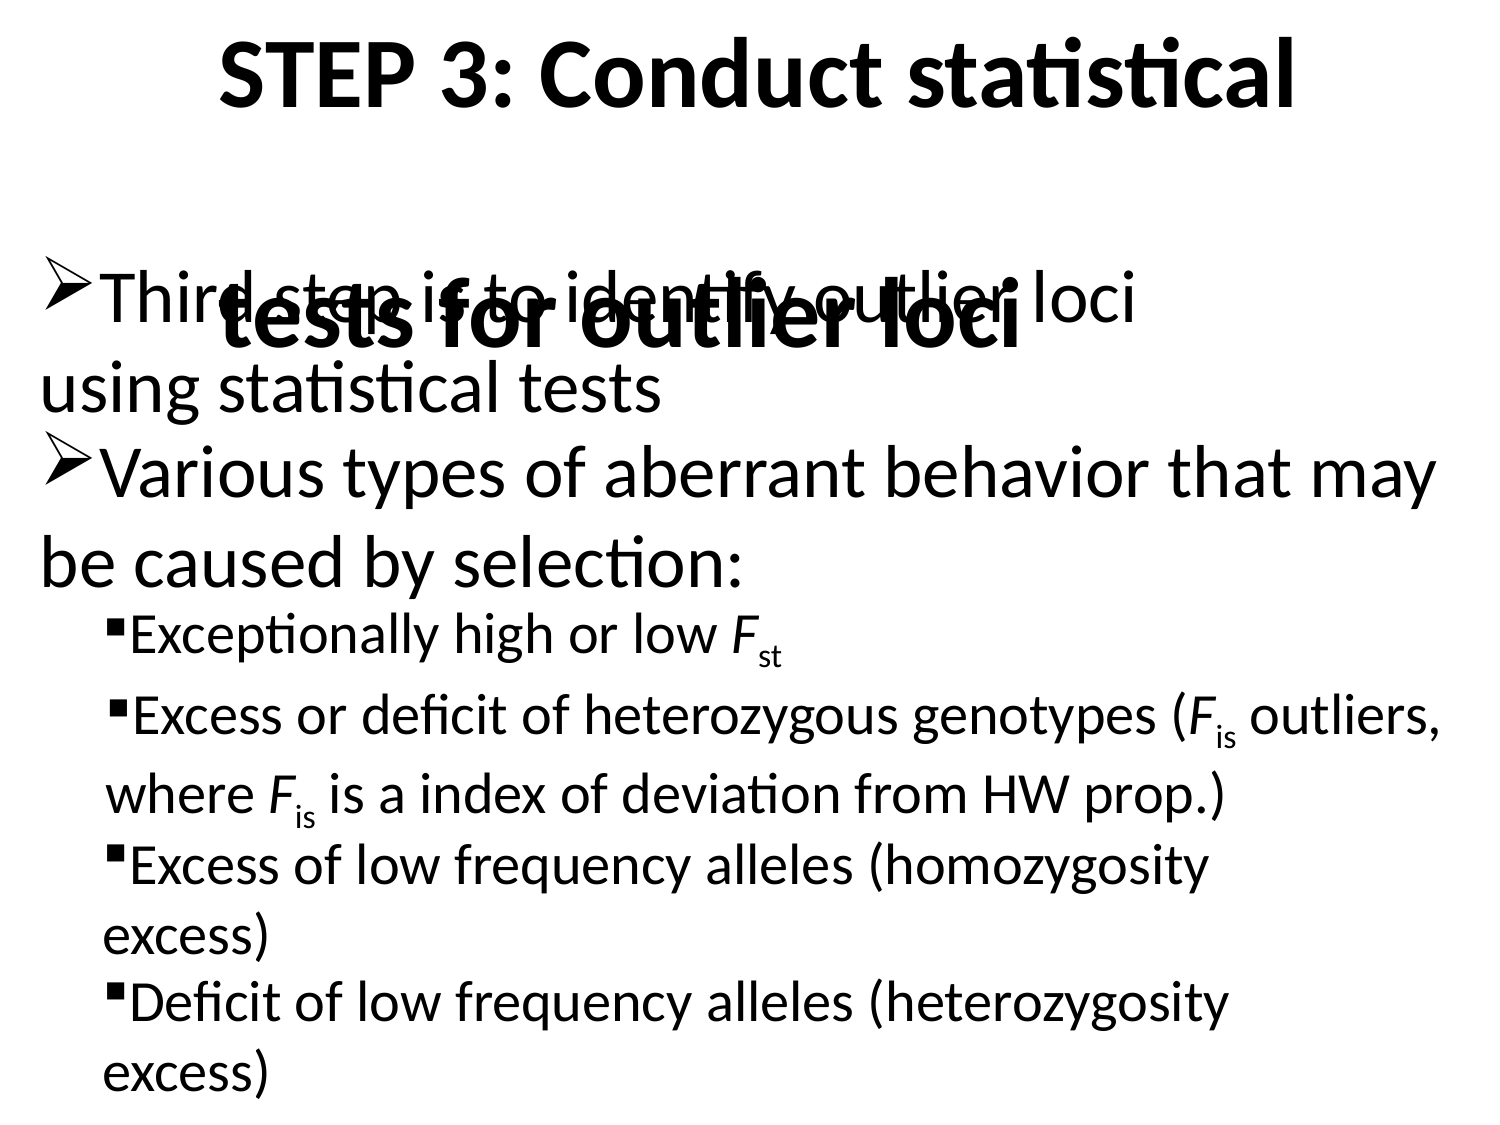

STEP 3: Conduct statistical
tests for outlier loci
Third step is to identify outlier loci using statistical tests
Various types of aberrant behavior that may be caused by selection:
Exceptionally high or low Fst
Excess or deficit of heterozygous genotypes (Fis outliers, where Fis is a index of deviation from HW prop.)
Excess of low frequency alleles (homozygosity excess)
Deficit of low frequency alleles (heterozygosity excess)